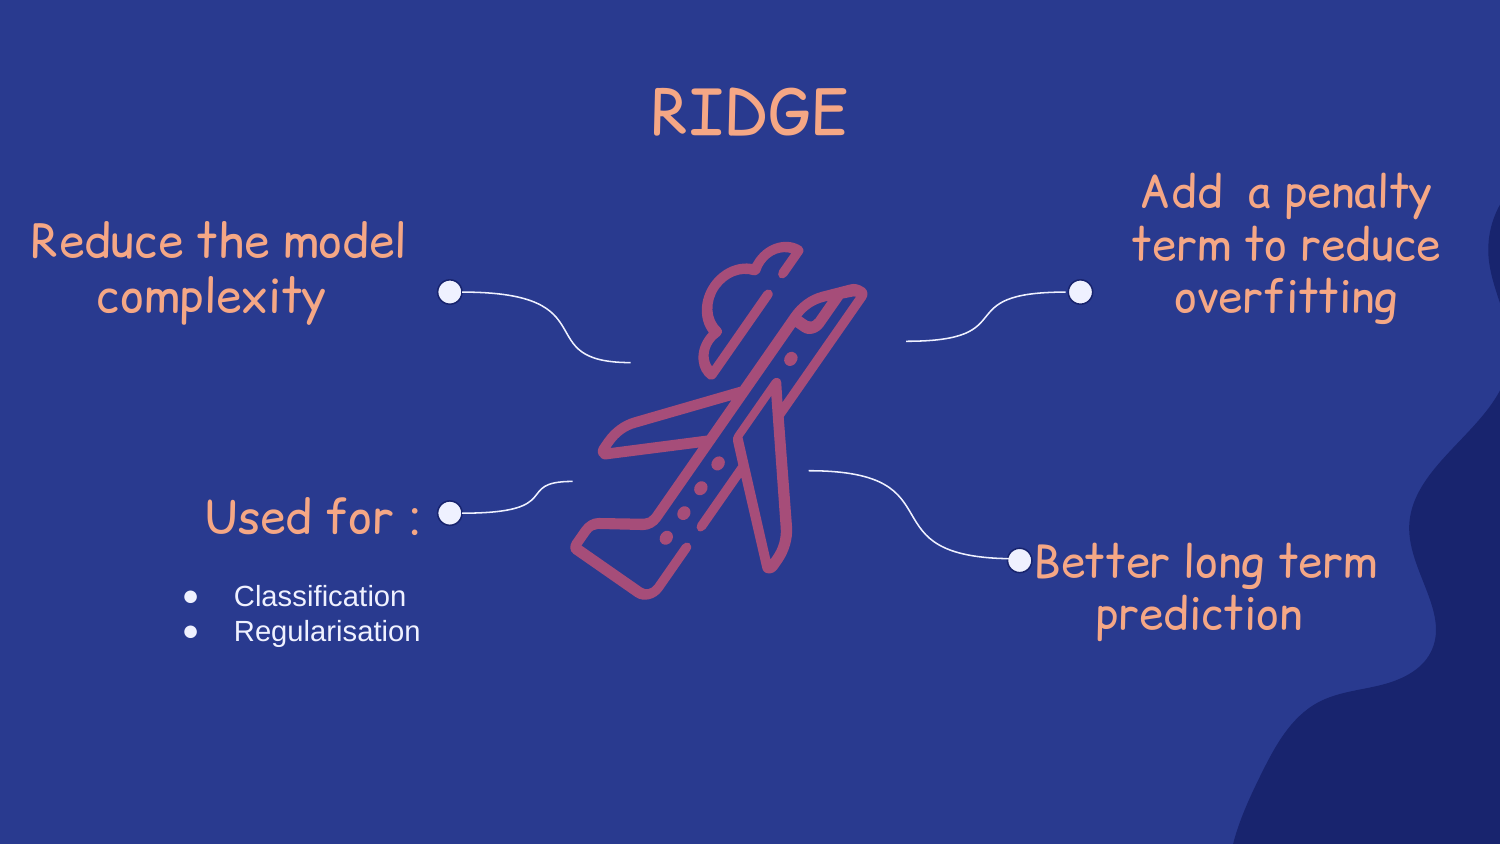

# RIDGE
Add  a penalty term to reduce
overfitting
Reduce the model complexity

Used for :

Better long term prediction
Classification
Regularisation